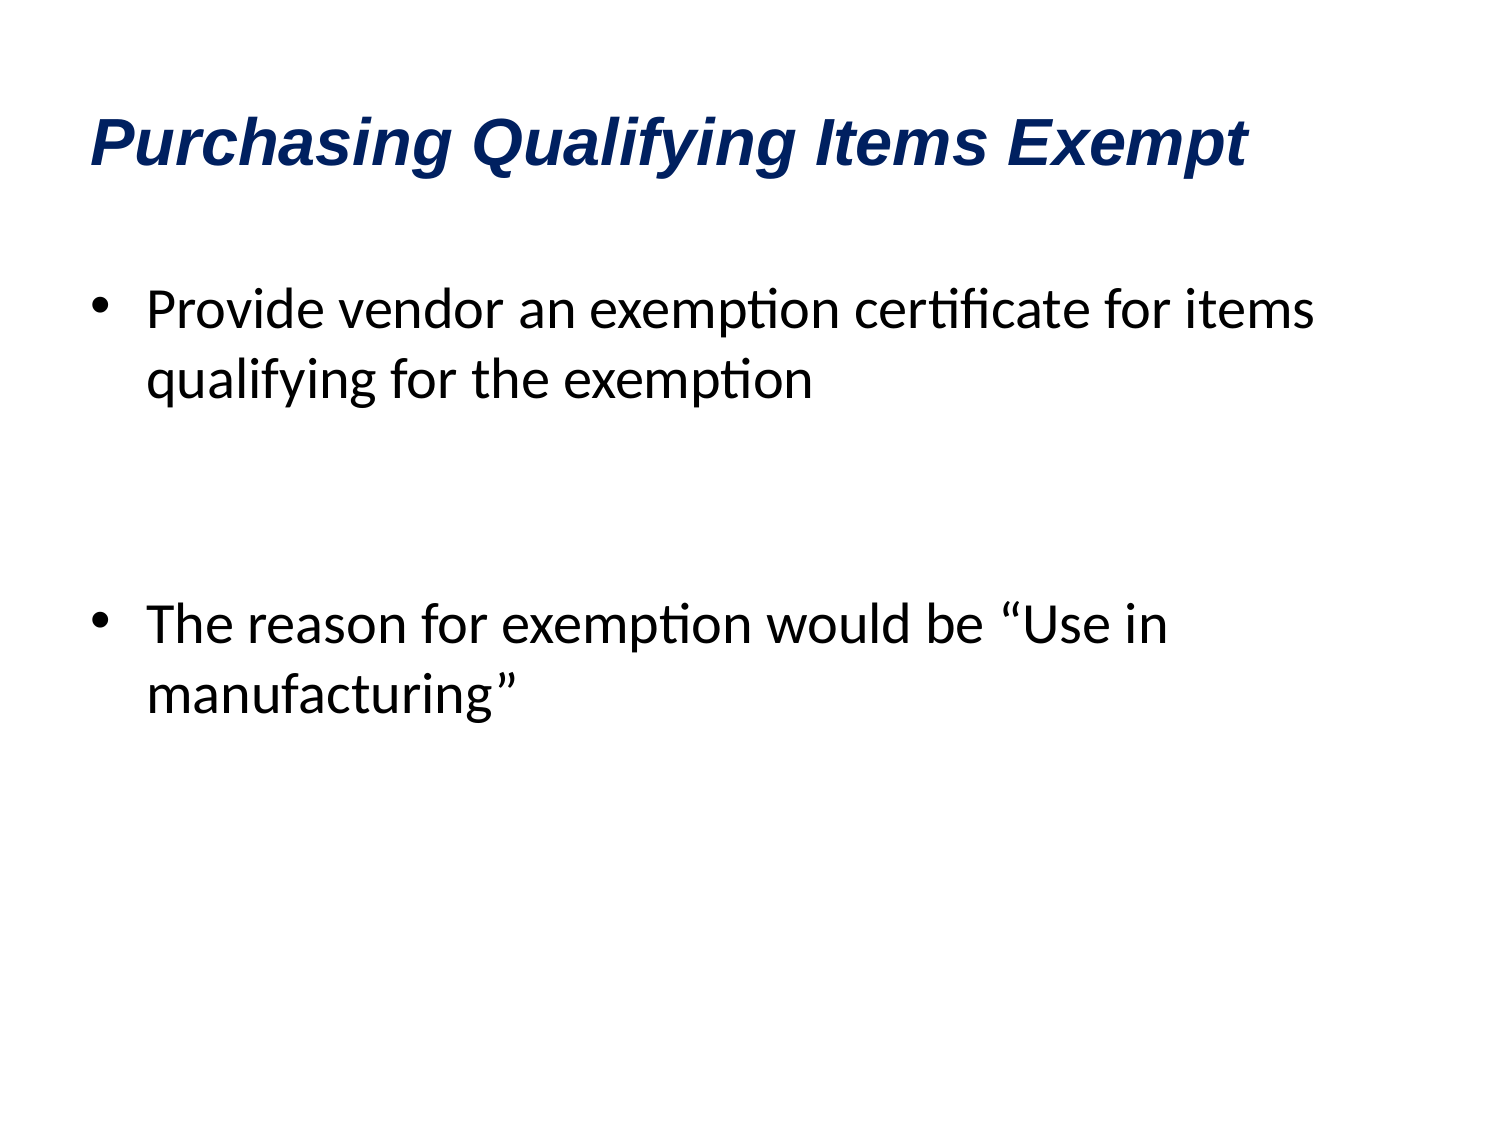

# Purchasing Qualifying Items Exempt
Provide vendor an exemption certificate for items qualifying for the exemption

The reason for exemption would be “Use in manufacturing”